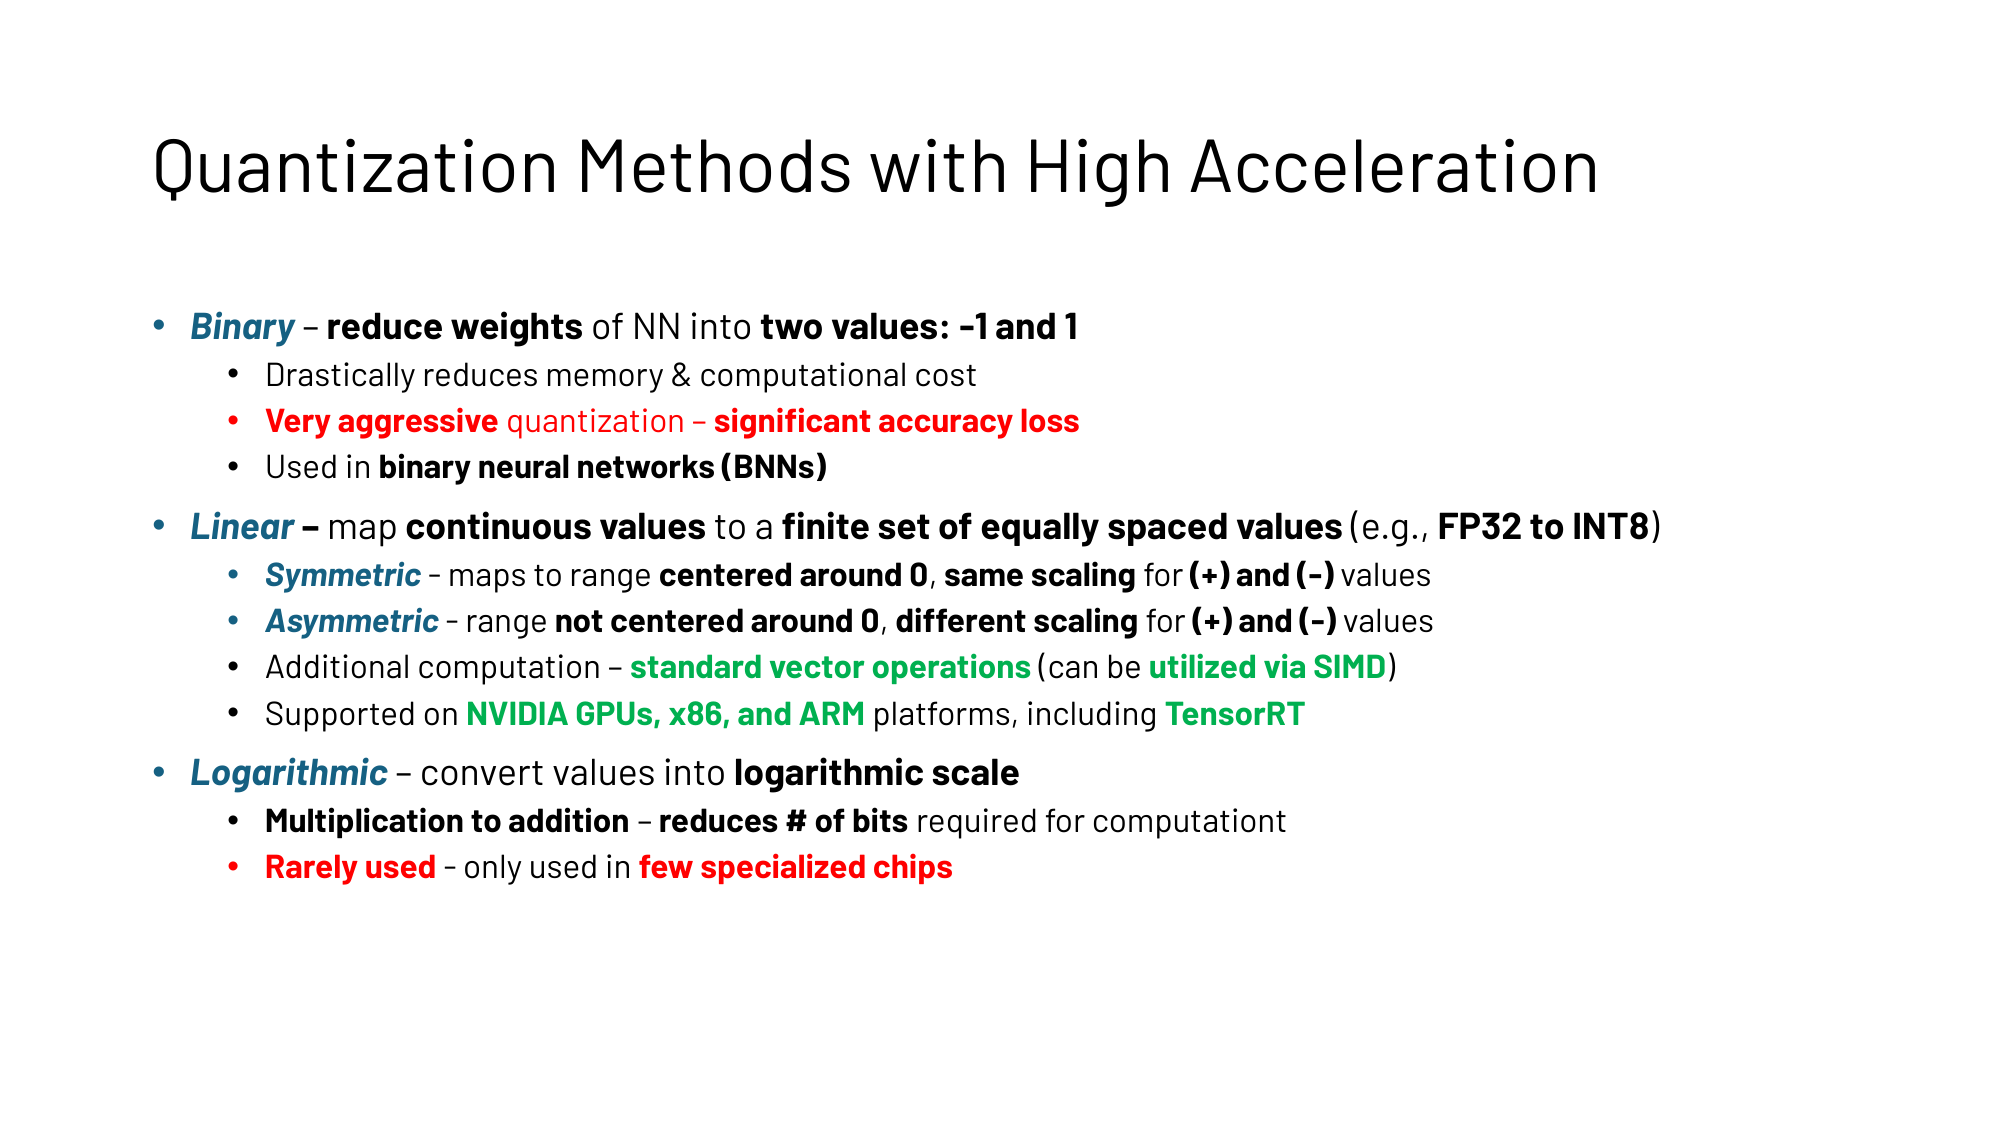

# Quantization Methods with High Acceleration
Binary – reduce weights of NN into two values: -1 and 1
Drastically reduces memory & computational cost
Very aggressive quantization – significant accuracy loss
Used in binary neural networks (BNNs)
Linear – map continuous values to a finite set of equally spaced values (e.g., FP32 to INT8)
Symmetric - maps to range centered around 0, same scaling for (+) and (-) values
Asymmetric - range not centered around 0, different scaling for (+) and (-) values
Additional computation – standard vector operations (can be utilized via SIMD)
Supported on NVIDIA GPUs, x86, and ARM platforms, including TensorRT
Logarithmic – convert values into logarithmic scale
Multiplication to addition – reduces # of bits required for computationt
Rarely used - only used in few specialized chips